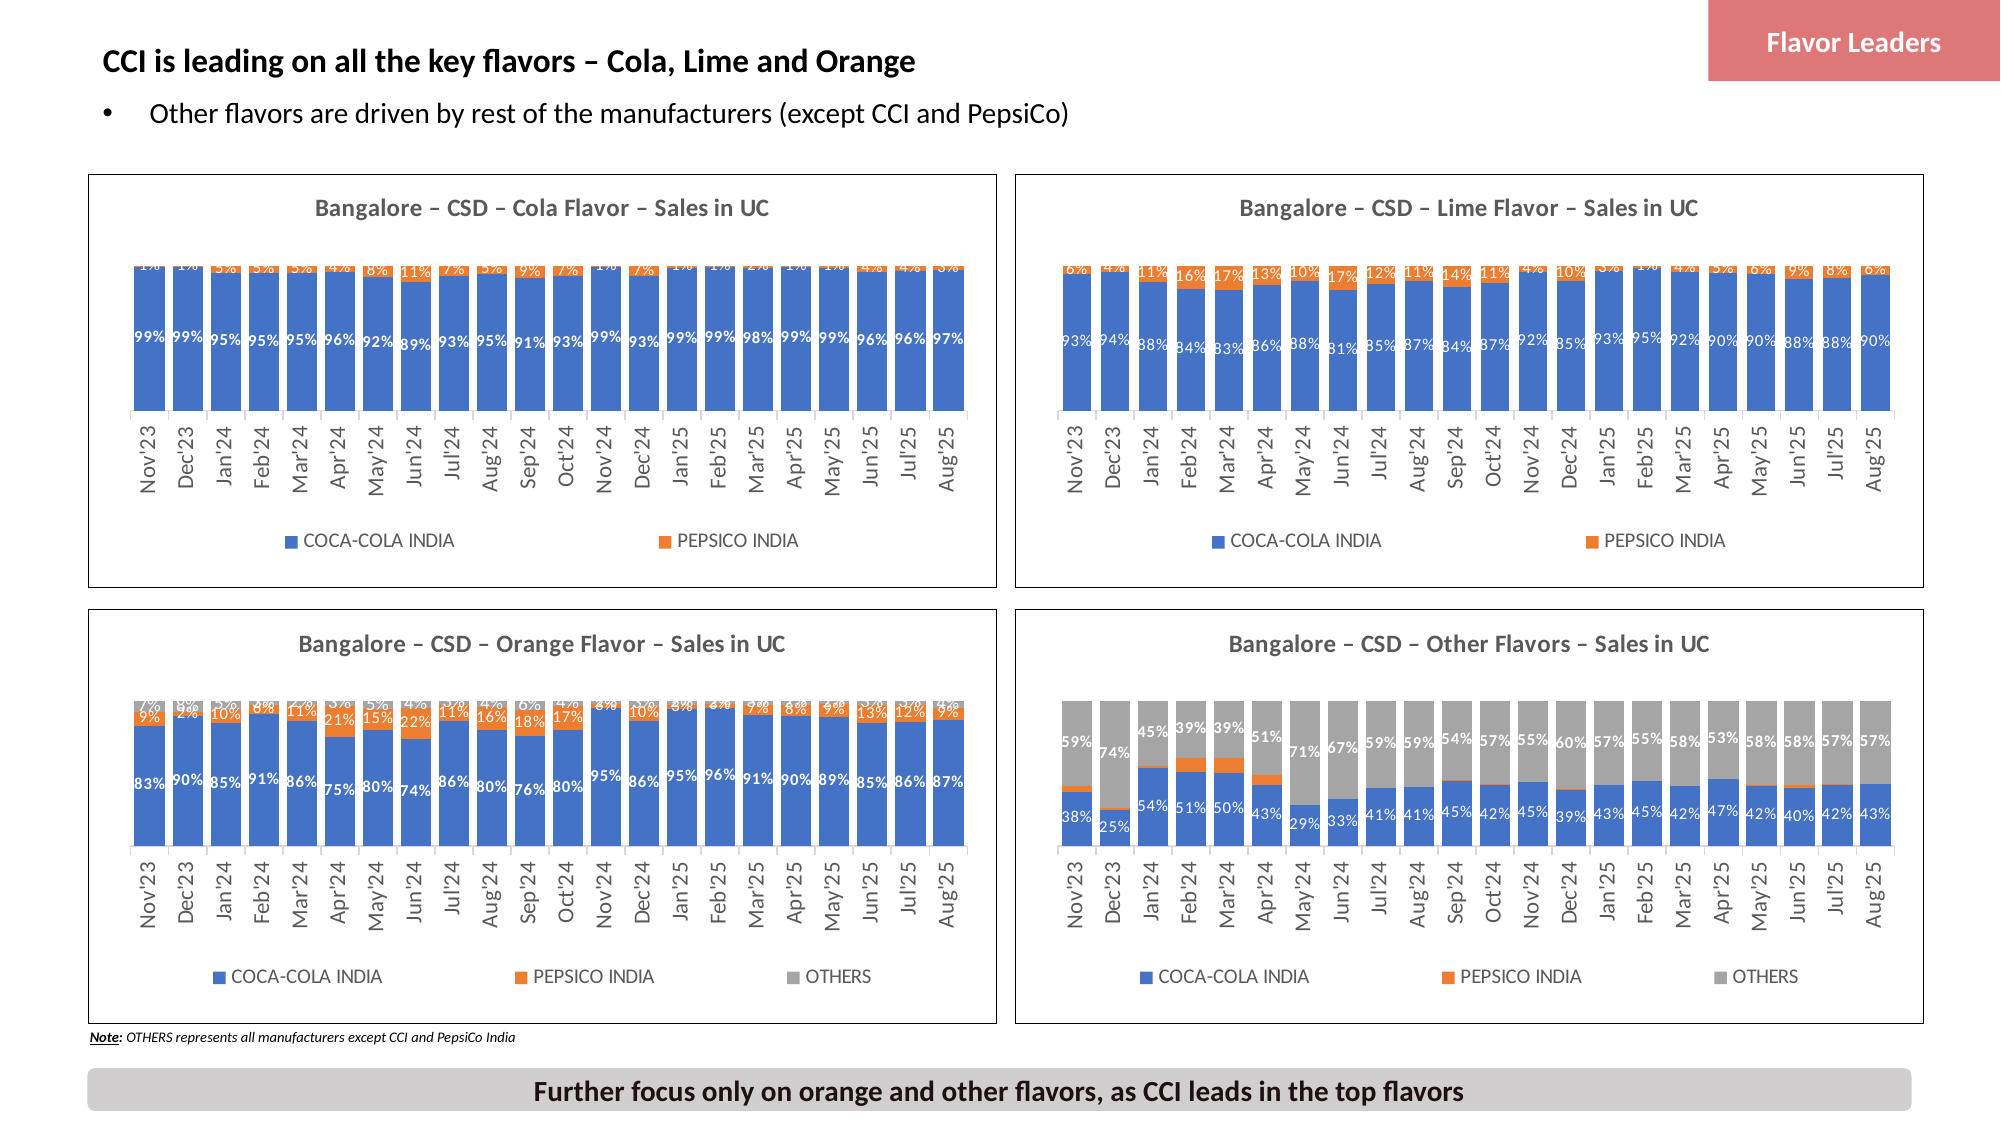

Flavor Leaders
# CCI is leading on all the key flavors – Cola, Lime and Orange
Other flavors are driven by rest of the manufacturers (except CCI and PepsiCo)

### Chart: Bangalore – CSD – Cola Flavor – Sales in UC

| Category | COCA-COLA INDIA | PEPSICO INDIA |
|---|---|---|
|  Nov'23 | 0.9889966153804663 | 0.011003384619533705 |
|  Dec'23 | 0.9913802581524727 | 0.008619741847527321 |
|  Jan'24 | 0.953498994178871 | 0.04650100582112906 |
|  Feb'24 | 0.9467997956803748 | 0.053200204319625286 |
|  Mar'24 | 0.9509676675031006 | 0.04903233249689941 |
|  Apr'24 | 0.9575466676130314 | 0.04245333238696856 |
|  May'24 | 0.9247471099257111 | 0.07525289007428893 |
|  Jun'24 | 0.8898288437003485 | 0.11017115629965149 |
|  Jul'24 | 0.930986453198387 | 0.06901354680161301 |
|  Aug'24 | 0.9456619812478171 | 0.05433801875218296 |
|  Sep'24 | 0.9142281672576611 | 0.08577183274233893 |
|  Oct'24 | 0.9267870477038668 | 0.07321295229613332 |
| Nov'24 | 0.9920795547534884 | 0.007920445246511525 |
| Dec'24 | 0.9298983937794405 | 0.07010160622055944 |
| Jan'25 | 0.9880300213486419 | 0.011969978651358055 |
| Feb'25 | 0.9914128127722575 | 0.008587187227742614 |
| Mar'25 | 0.984704236814286 | 0.015295763185713908 |
| Apr'25 | 0.9896544250905698 | 0.01034557490943024 |
| May'25 | 0.9863654552098001 | 0.013634544790199918 |
| Jun'25 | 0.9591714552024854 | 0.040828544797514695 |
| Jul'25 | 0.9635694898388225 | 0.03643051016117747 |
| Aug'25 | 0.9698119140395849 | 0.03018808596041509 |

### Chart: Bangalore – CSD – Lime Flavor – Sales in UC

| Category | COCA-COLA INDIA | PEPSICO INDIA |
|---|---|---|
|  Nov'23 | 0.9284571113631305 | 0.05926930863072212 |
|  Dec'23 | 0.936685415712155 | 0.04296033455835762 |
|  Jan'24 | 0.8798983465629215 | 0.11257176920904845 |
|  Feb'24 | 0.8415542974781266 | 0.15844570252187345 |
|  Mar'24 | 0.8315351885362156 | 0.16787792830244047 |
|  Apr'24 | 0.8571989249605393 | 0.12734098374642722 |
|  May'24 | 0.8825632133682468 | 0.1037199001127738 |
|  Jun'24 | 0.8140647941716738 | 0.16553849803475784 |
|  Jul'24 | 0.8484091178615485 | 0.1226445354243121 |
|  Aug'24 | 0.8732159726440728 | 0.10538541995779849 |
|  Sep'24 | 0.8352032446837384 | 0.1419762665517561 |
|  Oct'24 | 0.8684938868638284 | 0.1135933349385829 |
| Nov'24 | 0.9172627854520382 | 0.04445987106918421 |
| Dec'24 | 0.8536745024524268 | 0.09801173052443608 |
| Jan'25 | 0.9258536394278457 | 0.03153803251251988 |
| Feb'25 | 0.9533948703284018 | 0.01142358458717809 |
| Mar'25 | 0.9160604725462029 | 0.03881583753786834 |
| Apr'25 | 0.8997710881533105 | 0.049224906126585644 |
| May'25 | 0.8991281136256069 | 0.05762189272856066 |
| Jun'25 | 0.8825771356985525 | 0.08781170391190644 |
| Jul'25 | 0.8830934650477356 | 0.08123023194439342 |
| Aug'25 | 0.8997135833707287 | 0.06122920546335024 |

### Chart: Bangalore – CSD – Orange Flavor – Sales in UC

| Category | COCA-COLA INDIA | PEPSICO INDIA | OTHERS |
|---|---|---|---|
|  Nov'23 | 0.8332745380043961 | 0.09467857045941767 | 0.07204689153618628 |
|  Dec'23 | 0.9009205751915065 | 0.022779196344577333 | 0.07630022846391613 |
|  Jan'24 | 0.850430729535145 | 0.09913021765366851 | 0.05043905281118649 |
|  Feb'24 | 0.9121632521374415 | 0.05964671721245362 | 0.02819003065010485 |
|  Mar'24 | 0.8640017210020926 | 0.11393816126571883 | 0.02206011773218861 |
|  Apr'24 | 0.7547490575800133 | 0.21154556877818026 | 0.033705373641806494 |
|  May'24 | 0.8000826094865656 | 0.14773437227416286 | 0.05218301823927151 |
|  Jun'24 | 0.7417865149480474 | 0.21566250317856298 | 0.04255098187338965 |
|  Jul'24 | 0.8623294124725349 | 0.11102157001289199 | 0.02664901751457317 |
|  Aug'24 | 0.802296090550466 | 0.1559261303991812 | 0.04177777905035282 |
|  Sep'24 | 0.7590700577126239 | 0.18270817743644685 | 0.058221764850929295 |
| Oct'24 | 0.7996347257162553 | 0.16531268413320332 | 0.03505259015054123 |
| Nov'24 | 0.9518500894418551 | 0.029136648402196805 | 0.01901326215594806 |
| Dec'24 | 0.8639467972325511 | 0.10467325399866202 | 0.03137994876878686 |
| Jan'25 | 0.9452387747149397 | 0.03142962335783625 | 0.02333160192722409 |
| Feb'25 | 0.9575918182780035 | 0.026316107624649646 | 0.0160920740973468 |
| Mar'25 | 0.9081404872099897 | 0.06671666138503335 | 0.02514285140497686 |
| Apr'25 | 0.8996799981861645 | 0.07842355640255809 | 0.021896445411277367 |
| May'25 | 0.8905680826321013 | 0.08858221075983667 | 0.020849706608061826 |
| Jun'25 | 0.8474116484727282 | 0.12582159440197763 | 0.02676675712529433 |
| Jul'25 | 0.8591824497164233 | 0.11500053123035793 | 0.02581701905321888 |
| Aug'25 | 0.8687719023752133 | 0.0874483244051179 | 0.043779773219668715 |

### Chart: Bangalore – CSD – Other Flavors – Sales in UC

| Category | COCA-COLA INDIA | PEPSICO INDIA | OTHERS |
|---|---|---|---|
|  Nov'23 | 0.3767545252461099 | 0.037154652270562076 | 0.5860908224833281 |
|  Dec'23 | 0.251267093812757 | 0.011475566606101176 | 0.7372573395811418 |
|  Jan'24 | 0.5393984220907297 | 0.013560157790927022 | 0.44704142011834314 |
|  Feb'24 | 0.5107019465745345 | 0.0979607314401281 | 0.39133732198533744 |
|  Mar'24 | 0.5047744196233027 | 0.1029347349978099 | 0.3922908453788875 |
|  Apr'24 | 0.4252230800683069 | 0.06764557327368496 | 0.5071313466580081 |
|  May'24 | 0.2860032290180171 | 0.0 | 0.7139967709819828 |
|  Jun'24 | 0.32790341186485306 | 0.0 | 0.6720965881351469 |
|  Jul'24 | 0.40548961042305015 | 0.0 | 0.5945103895769498 |
|  Aug'24 | 0.4100536074087874 | 0.0 | 0.5899463925912126 |
|  Sep'24 | 0.44906310194450455 | 0.009828306219383583 | 0.5411085918361118 |
|  Oct'24 | 0.4245672219634895 | 0.007652104344215795 | 0.5677806736922947 |
| Nov'24 | 0.44545533382519586 | 0.0 | 0.5545446661748041 |
| Dec'24 | 0.3863439814652826 | 0.010382489797514313 | 0.6032735287372031 |
| Jan'25 | 0.425160707450209 | 0.0 | 0.5748392925497912 |
| Feb'25 | 0.4522915388051248 | 0.0 | 0.5477084611948752 |
| Mar'25 | 0.41602936291438625 | 0.0 | 0.5839706370856137 |
| Apr'25 | 0.46700125505520224 | 0.0 | 0.5329987449447978 |
| May'25 | 0.4182033004106026 | 0.003035958623670436 | 0.578760740965727 |
| Jun'25 | 0.40410012947063756 | 0.01948246372088392 | 0.5764174068084785 |
| Jul'25 | 0.4243532580356573 | 0.006095242318035763 | 0.569551499646307 |
| Aug'25 | 0.4275794062474788 | 0.0 | 0.5724205937525212 |
Note: OTHERS represents all manufacturers except CCI and PepsiCo India
Further focus only on orange and other flavors, as CCI leads in the top flavors